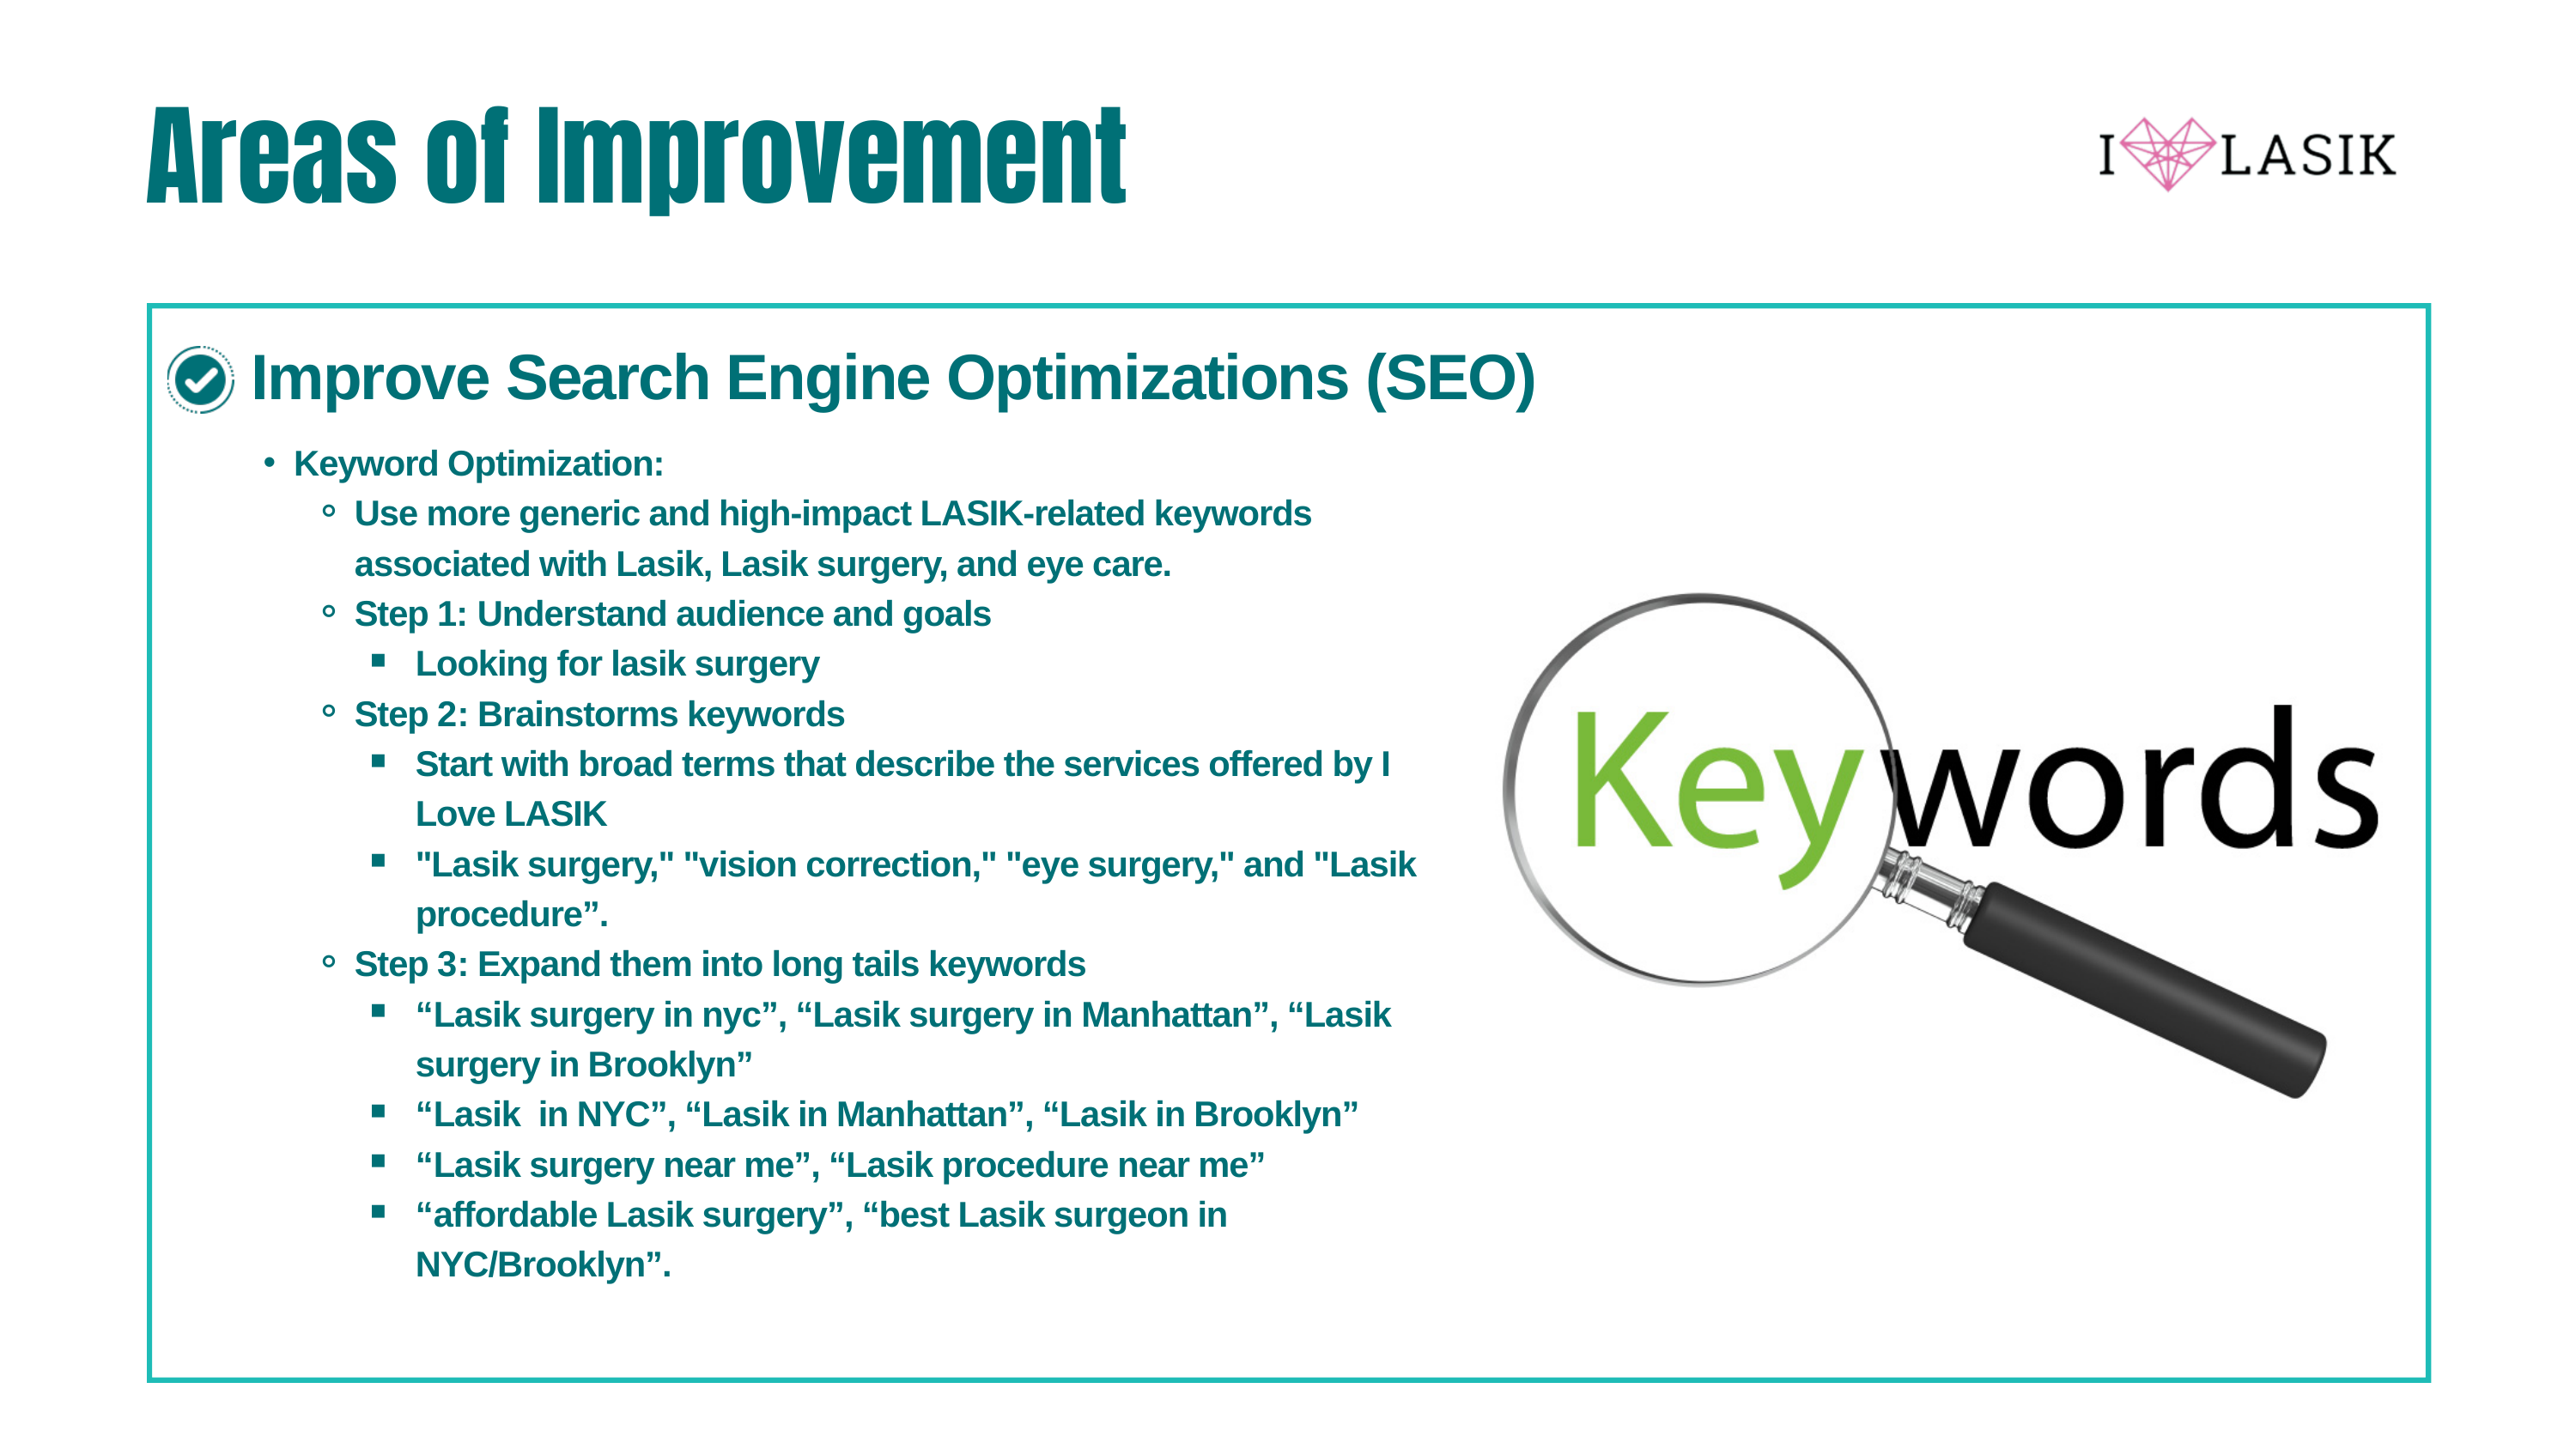

Areas of Improvement

Improve Search Engine Optimizations (SEO)

Keyword Optimization:
Use more generic and high-impact LASIK-related keywords associated with Lasik, Lasik surgery, and eye care.
Step 1: Understand audience and goals
Looking for lasik surgery
Step 2: Brainstorms keywords
Start with broad terms that describe the services offered by I Love LASIK
"Lasik surgery," "vision correction," "eye surgery," and "Lasik procedure”.
Step 3: Expand them into long tails keywords
“Lasik surgery in nyc”, “Lasik surgery in Manhattan”, “Lasik surgery in Brooklyn”
“Lasik  in NYC”, “Lasik in Manhattan”, “Lasik in Brooklyn”
“Lasik surgery near me”, “Lasik procedure near me”
“affordable Lasik surgery”, “best Lasik surgeon in NYC/Brooklyn”.